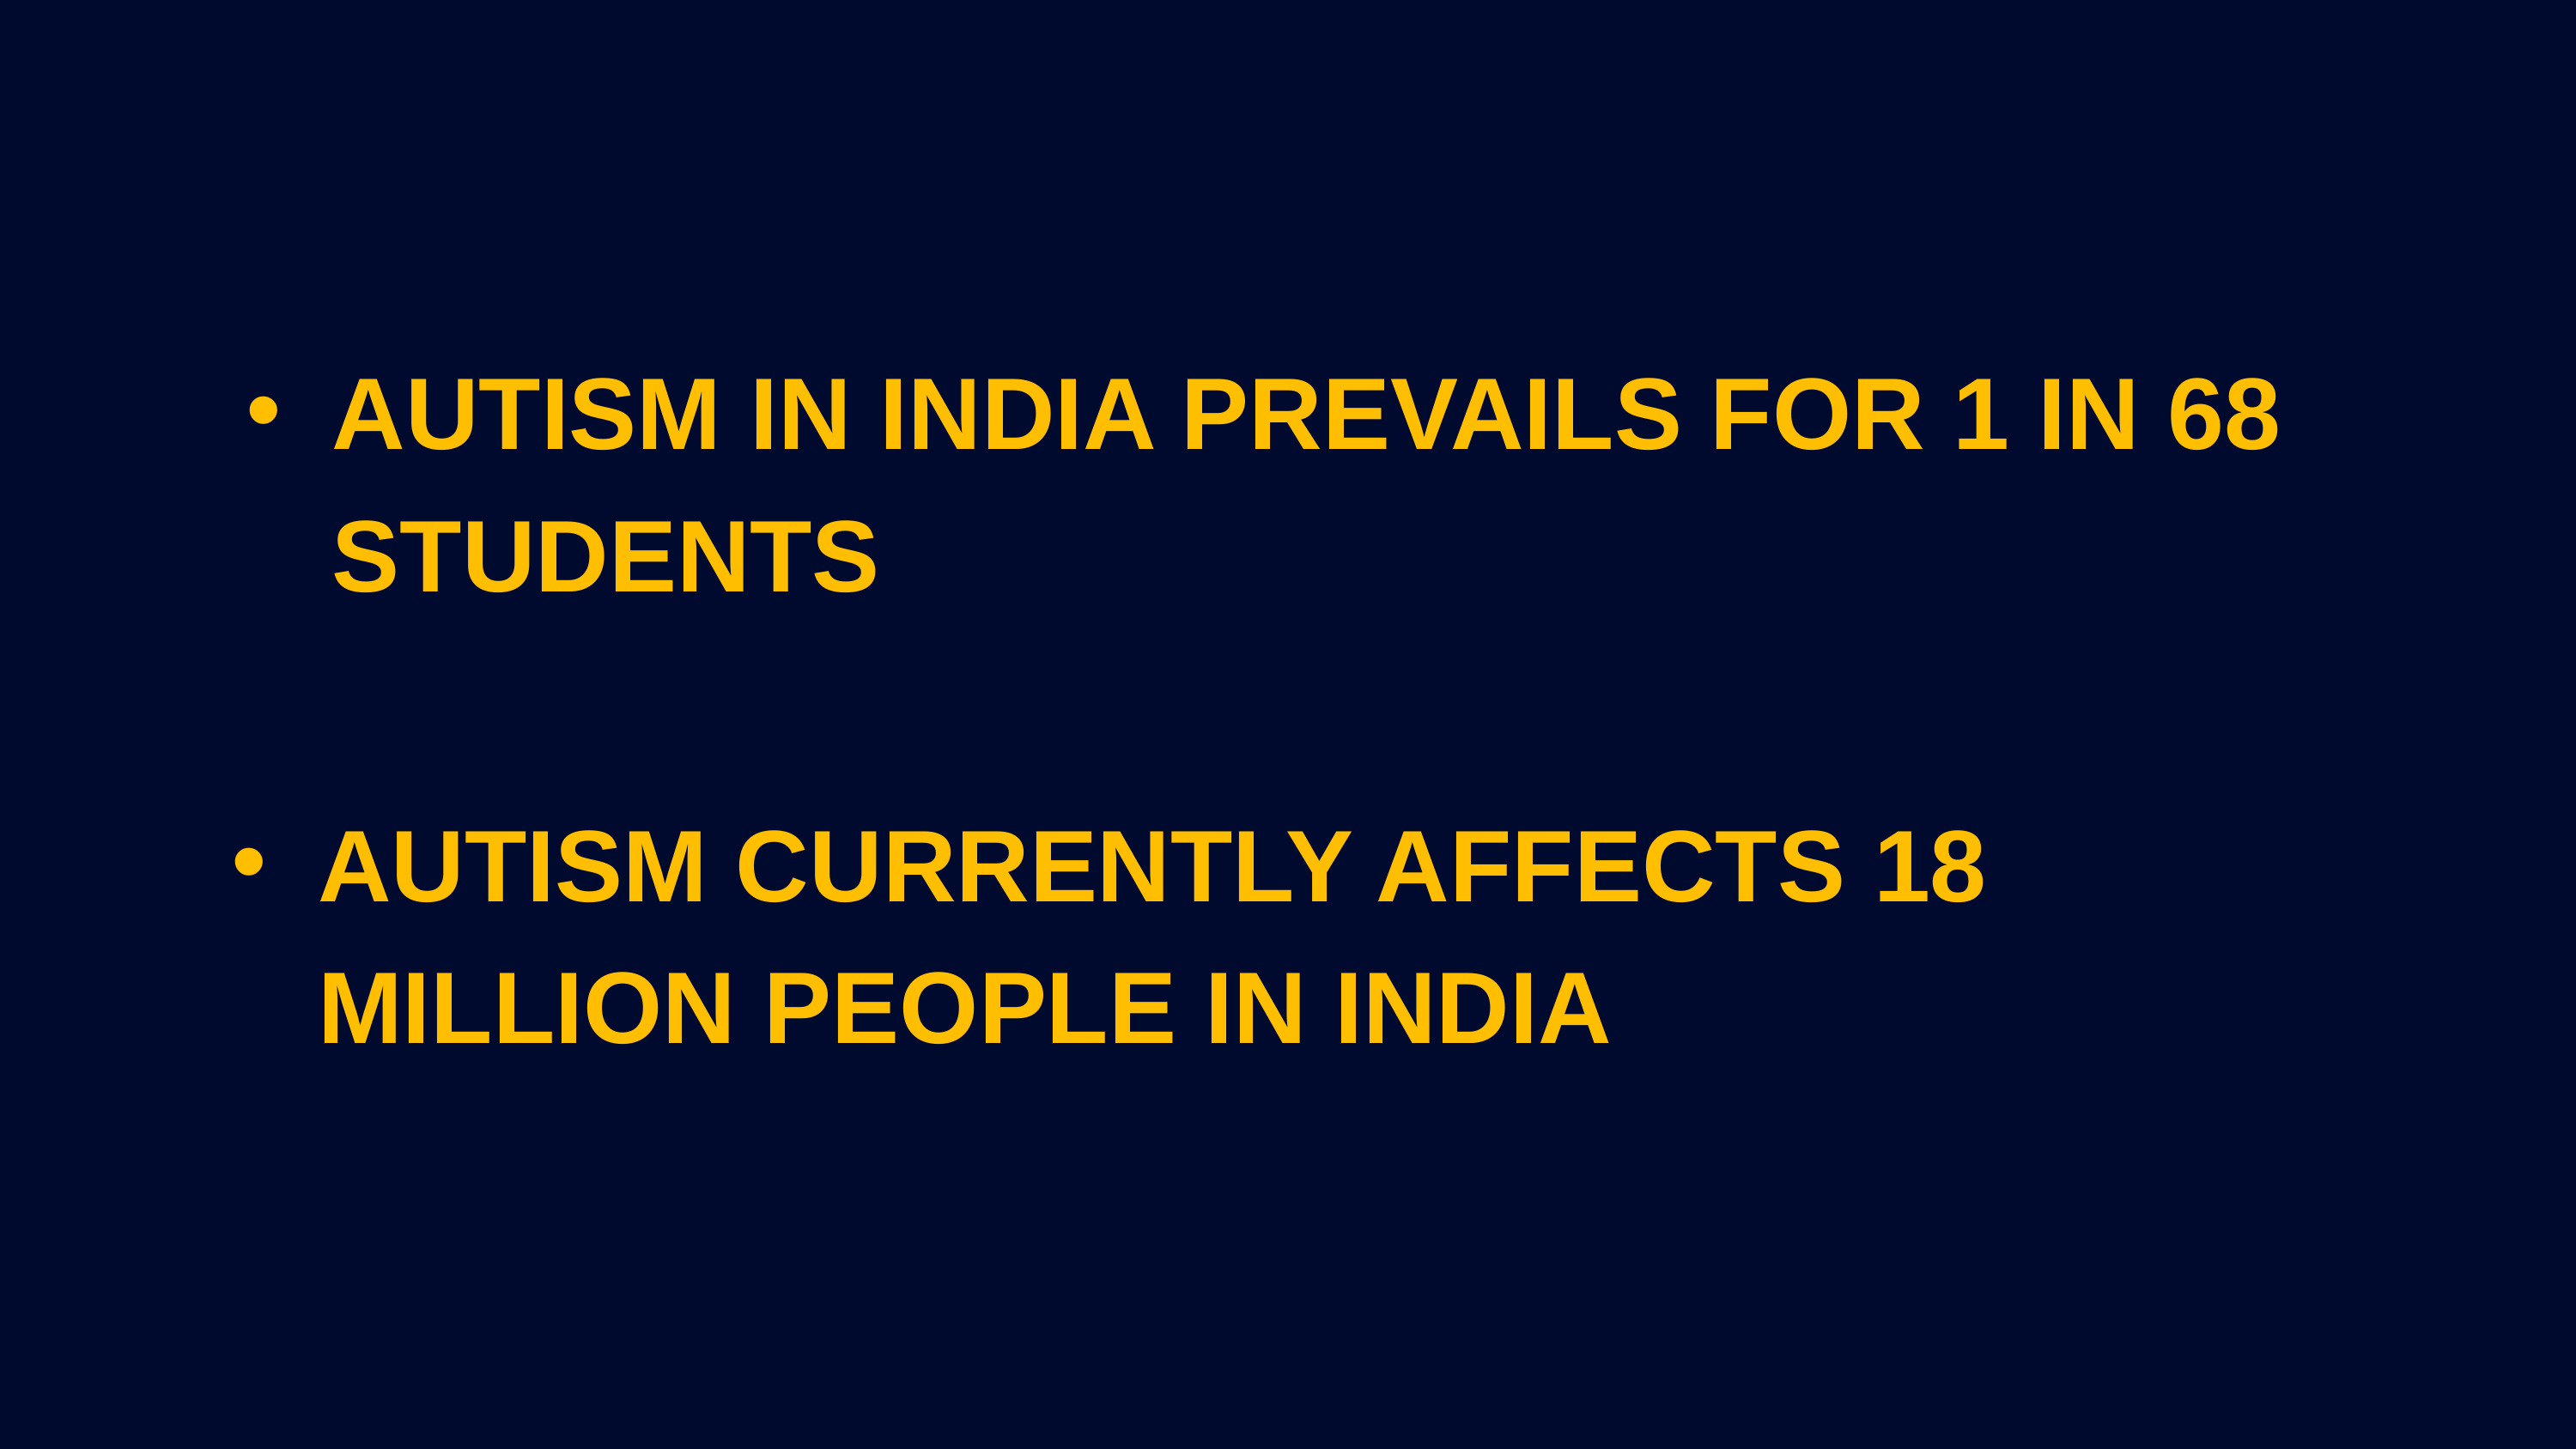

AUTISM IN INDIA PREVAILS FOR 1 IN 68 STUDENTS
AUTISM CURRENTLY AFFECTS 18 MILLION PEOPLE IN INDIA